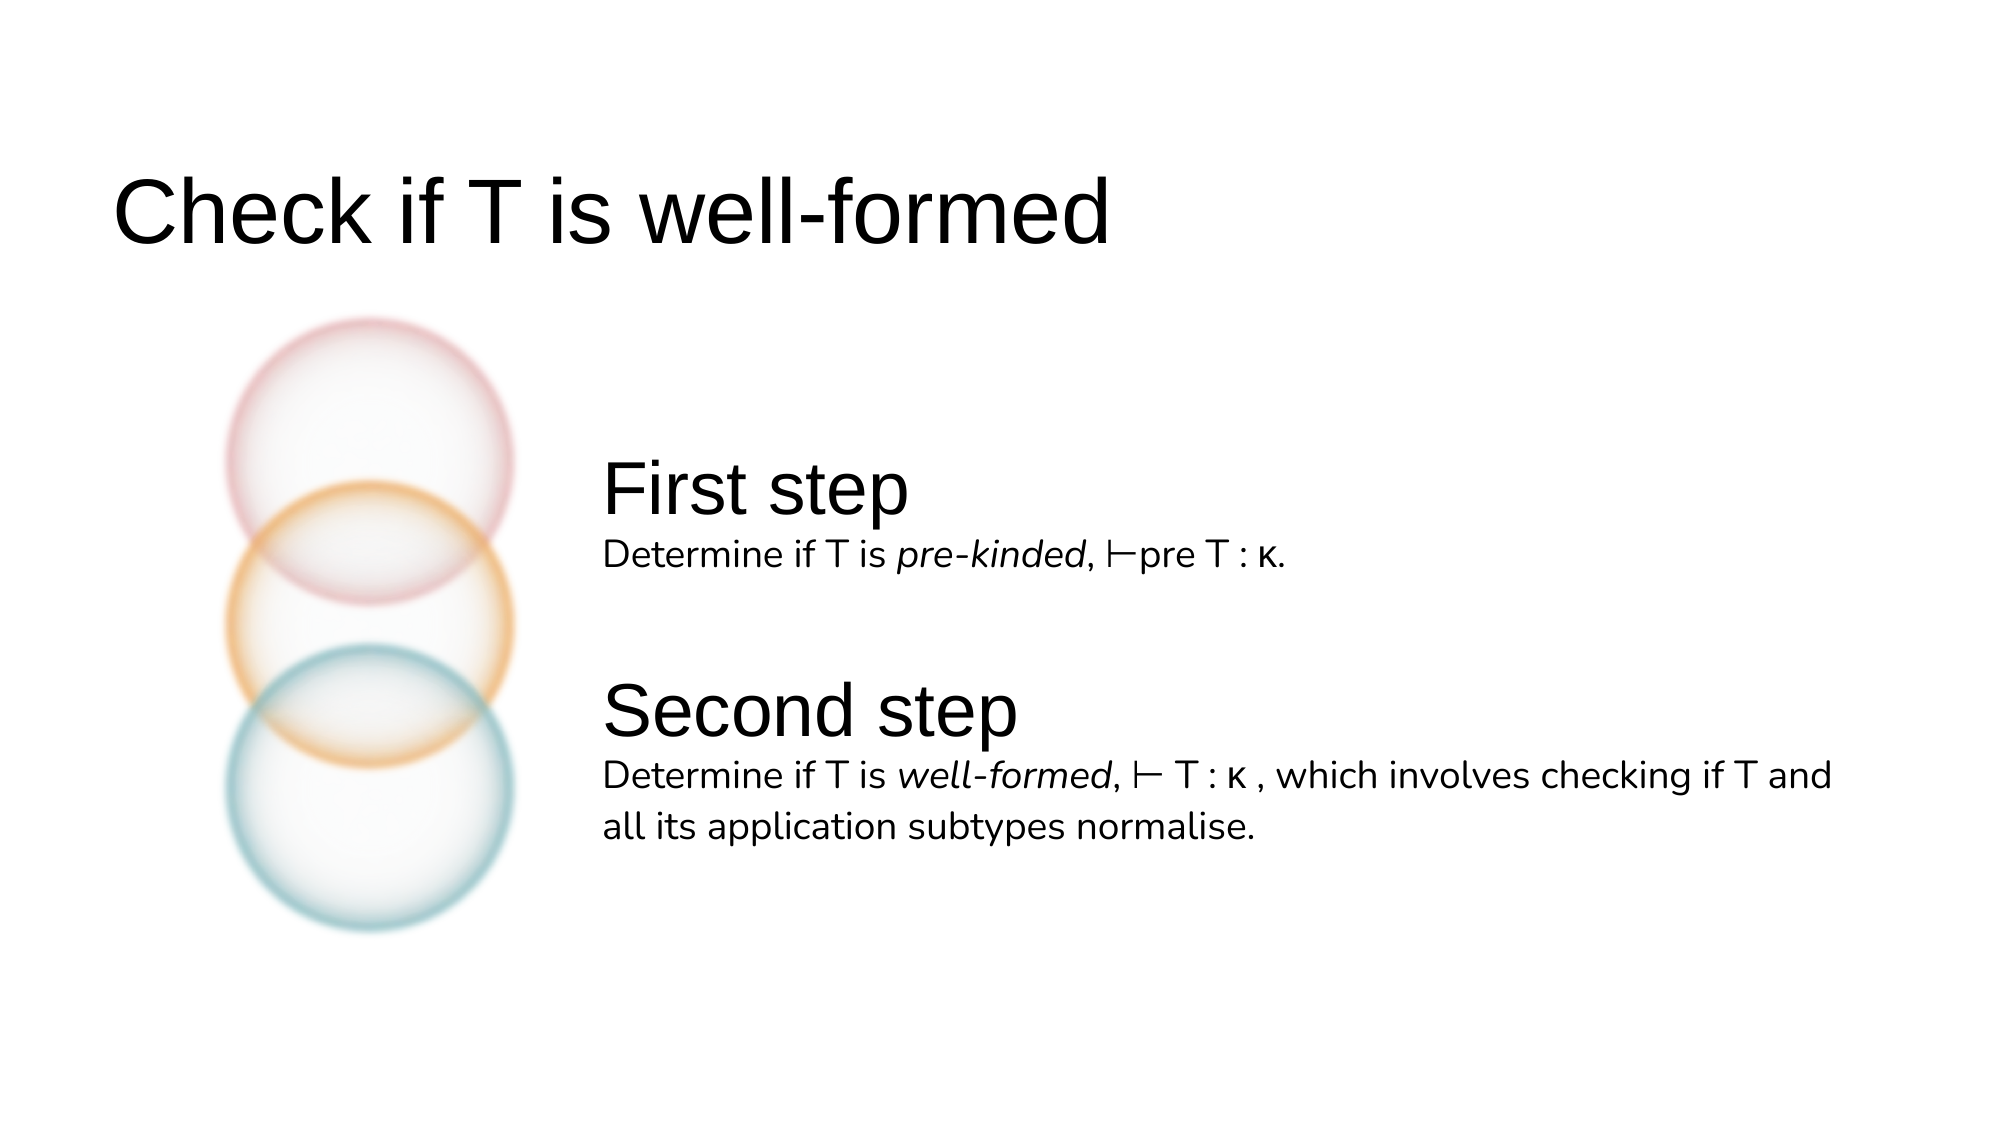

Check if T is well-formed

First step
Determine if T is pre-kinded, ⊢pre T : κ.

Second step
Determine if T is well-formed, ⊢ T : κ , which involves checking if T and all its application subtypes normalise.